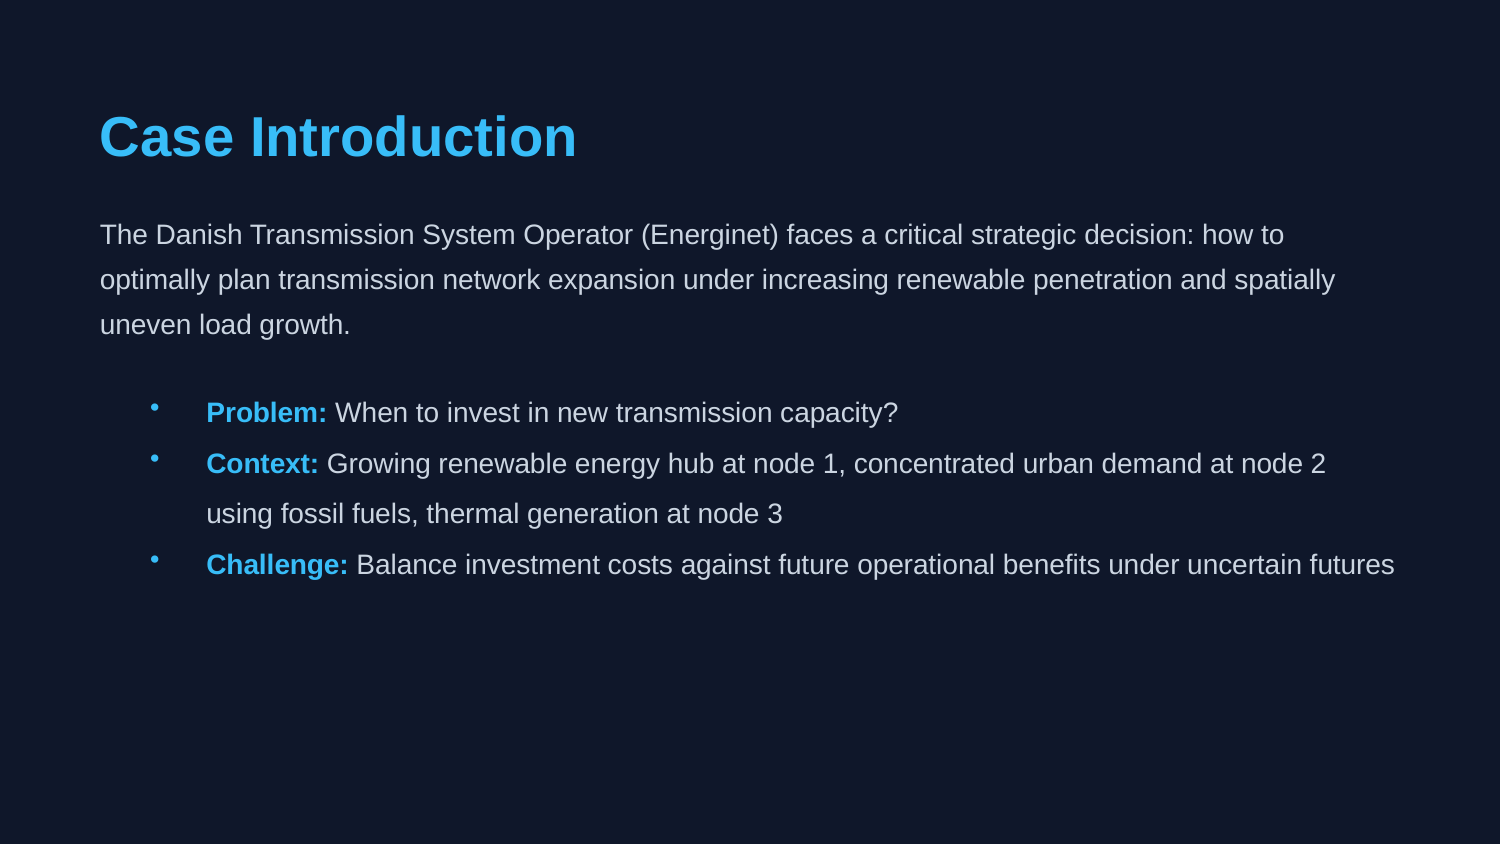

Case Introduction
The Danish Transmission System Operator (Energinet) faces a critical strategic decision: how to optimally plan transmission network expansion under increasing renewable penetration and spatially uneven load growth.
Problem: When to invest in new transmission capacity?
Context: Growing renewable energy hub at node 1, concentrated urban demand at node 2 using fossil fuels, thermal generation at node 3
Challenge: Balance investment costs against future operational benefits under uncertain futures